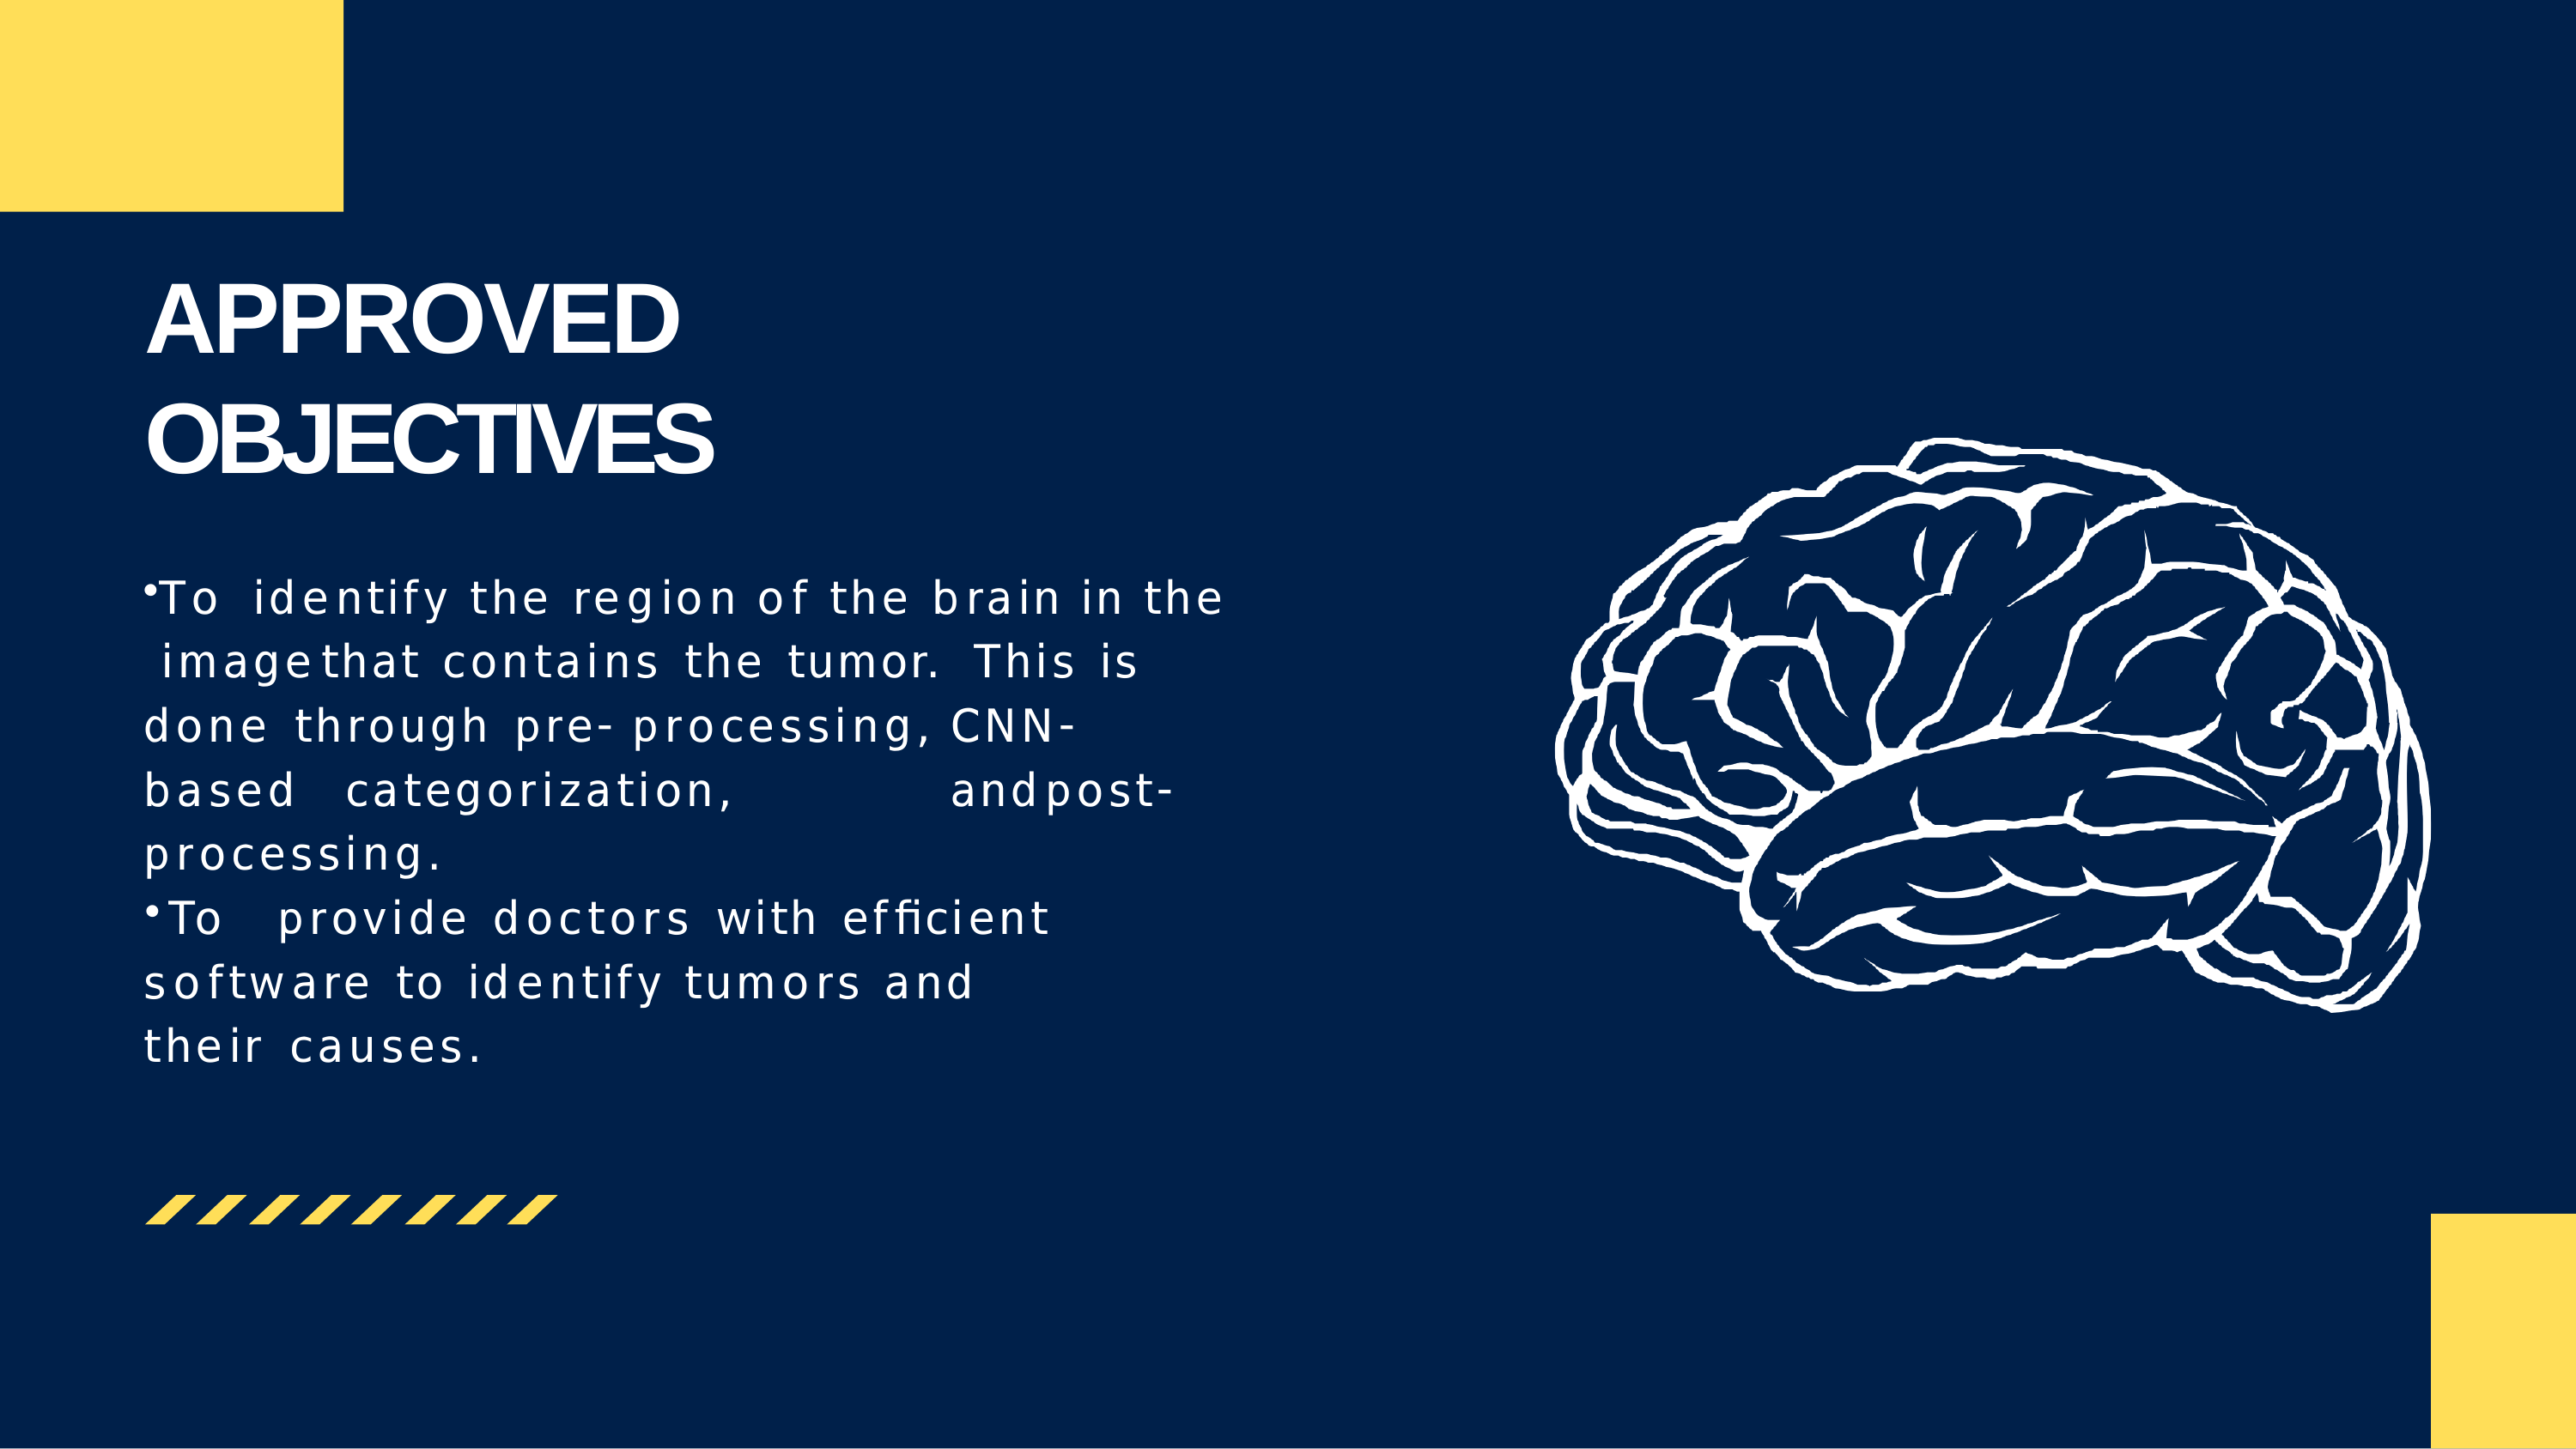

# APPROVED OBJECTIVES

To	identify	the	region	of	the	brain	in	the  image	that	contains	the	tumor.	This		is
done	through	pre- processing,	CNN- based  categorization,	and	post- processing.
To	provide	doctors	with	efficient
software	to	identify	tumors	and	their  causes.